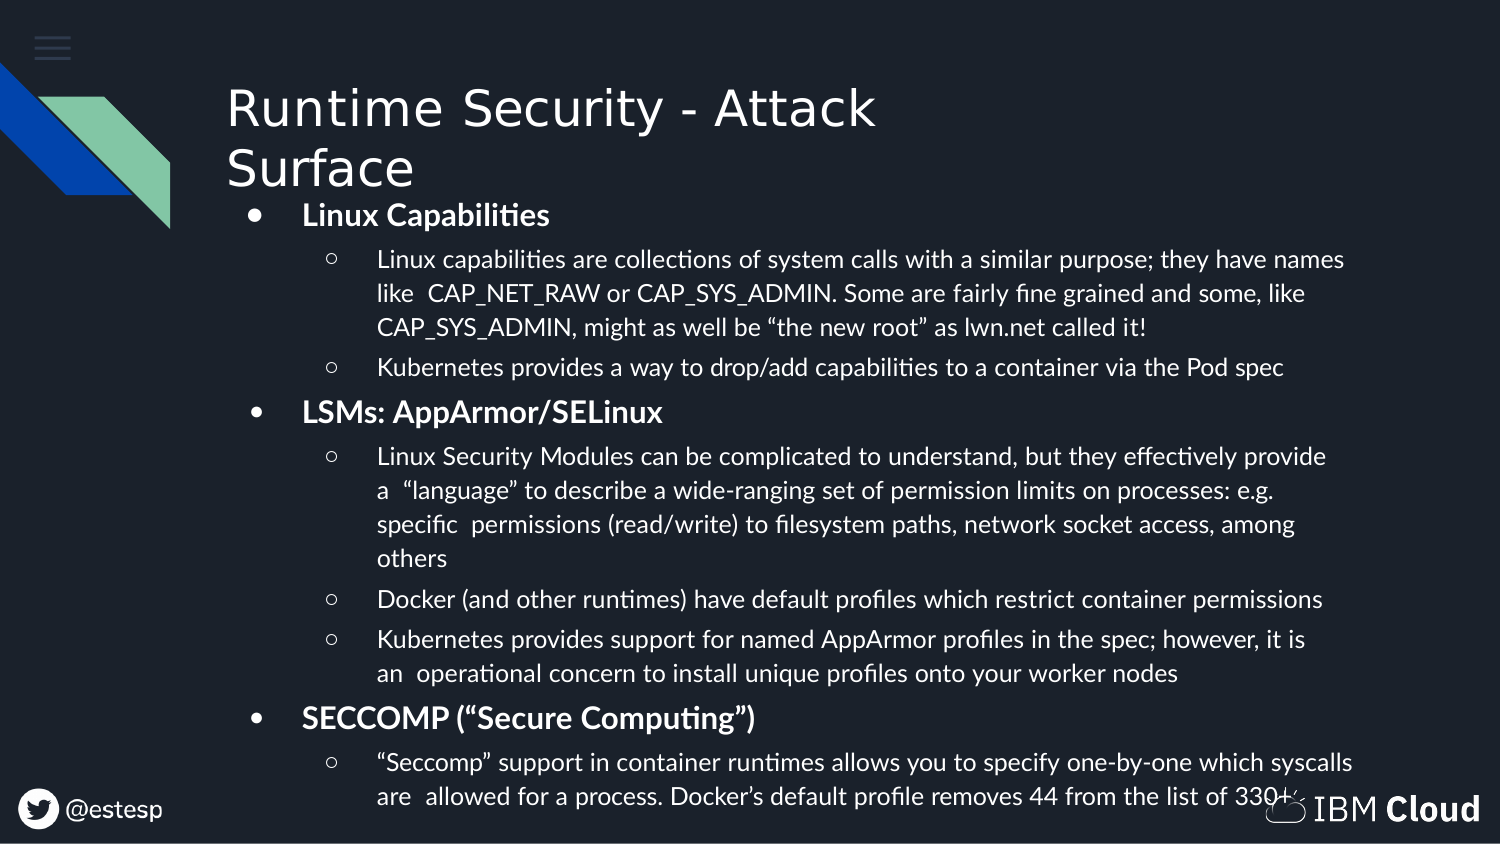

# Runtime Security - Attack Surface
Linux Capabilities
Linux capabilities are collections of system calls with a similar purpose; they have names like  CAP_NET_RAW or CAP_SYS_ADMIN. Some are fairly ﬁne grained and some, like  CAP_SYS_ADMIN, might as well be “the new root” as lwn.net called it!
Kubernetes provides a way to drop/add capabilities to a container via the Pod spec
LSMs: AppArmor/SELinux
Linux Security Modules can be complicated to understand, but they effectively provide a  “language” to describe a wide-ranging set of permission limits on processes: e.g. speciﬁc  permissions (read/write) to ﬁlesystem paths, network socket access, among others
Docker (and other runtimes) have default proﬁles which restrict container permissions
Kubernetes provides support for named AppArmor proﬁles in the spec; however, it is an  operational concern to install unique proﬁles onto your worker nodes
SECCOMP (“Secure Computing”)
“Seccomp” support in container runtimes allows you to specify one-by-one which syscalls are  allowed for a process. Docker’s default proﬁle removes 44 from the list of 330+